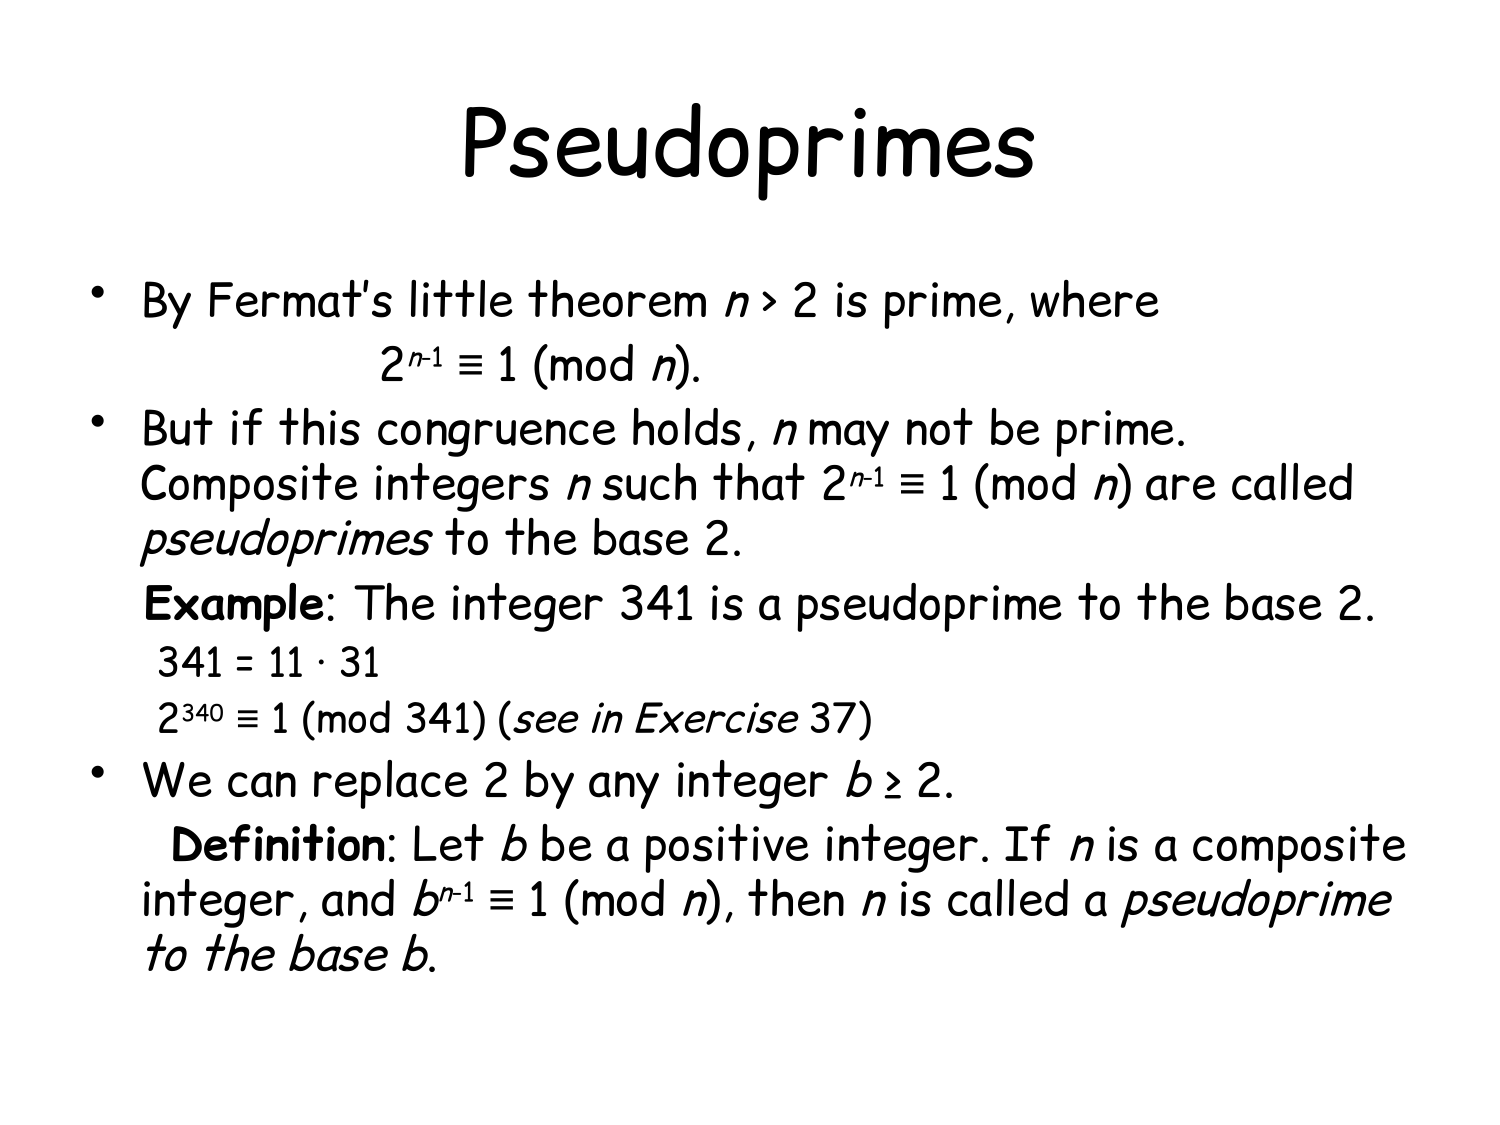

# Pseudoprimes
By Fermat’s little theorem n > 2 is prime, where
                     2n-1 ≡ 1 (mod n).
But if this congruence holds, n may not be prime. Composite integers n such that 2n-1 ≡ 1 (mod n) are called pseudoprimes to the base 2.
    Example: The integer 341 is a pseudoprime to the base 2.
341 = 11 ∙ 31
2340 ≡ 1 (mod 341) (see in Exercise 37)
We can replace 2 by any integer b ≥ 2.
    Definition: Let b be a positive integer. If n is a composite integer, and bn-1 ≡ 1 (mod n), then n is called a pseudoprime to the base b.